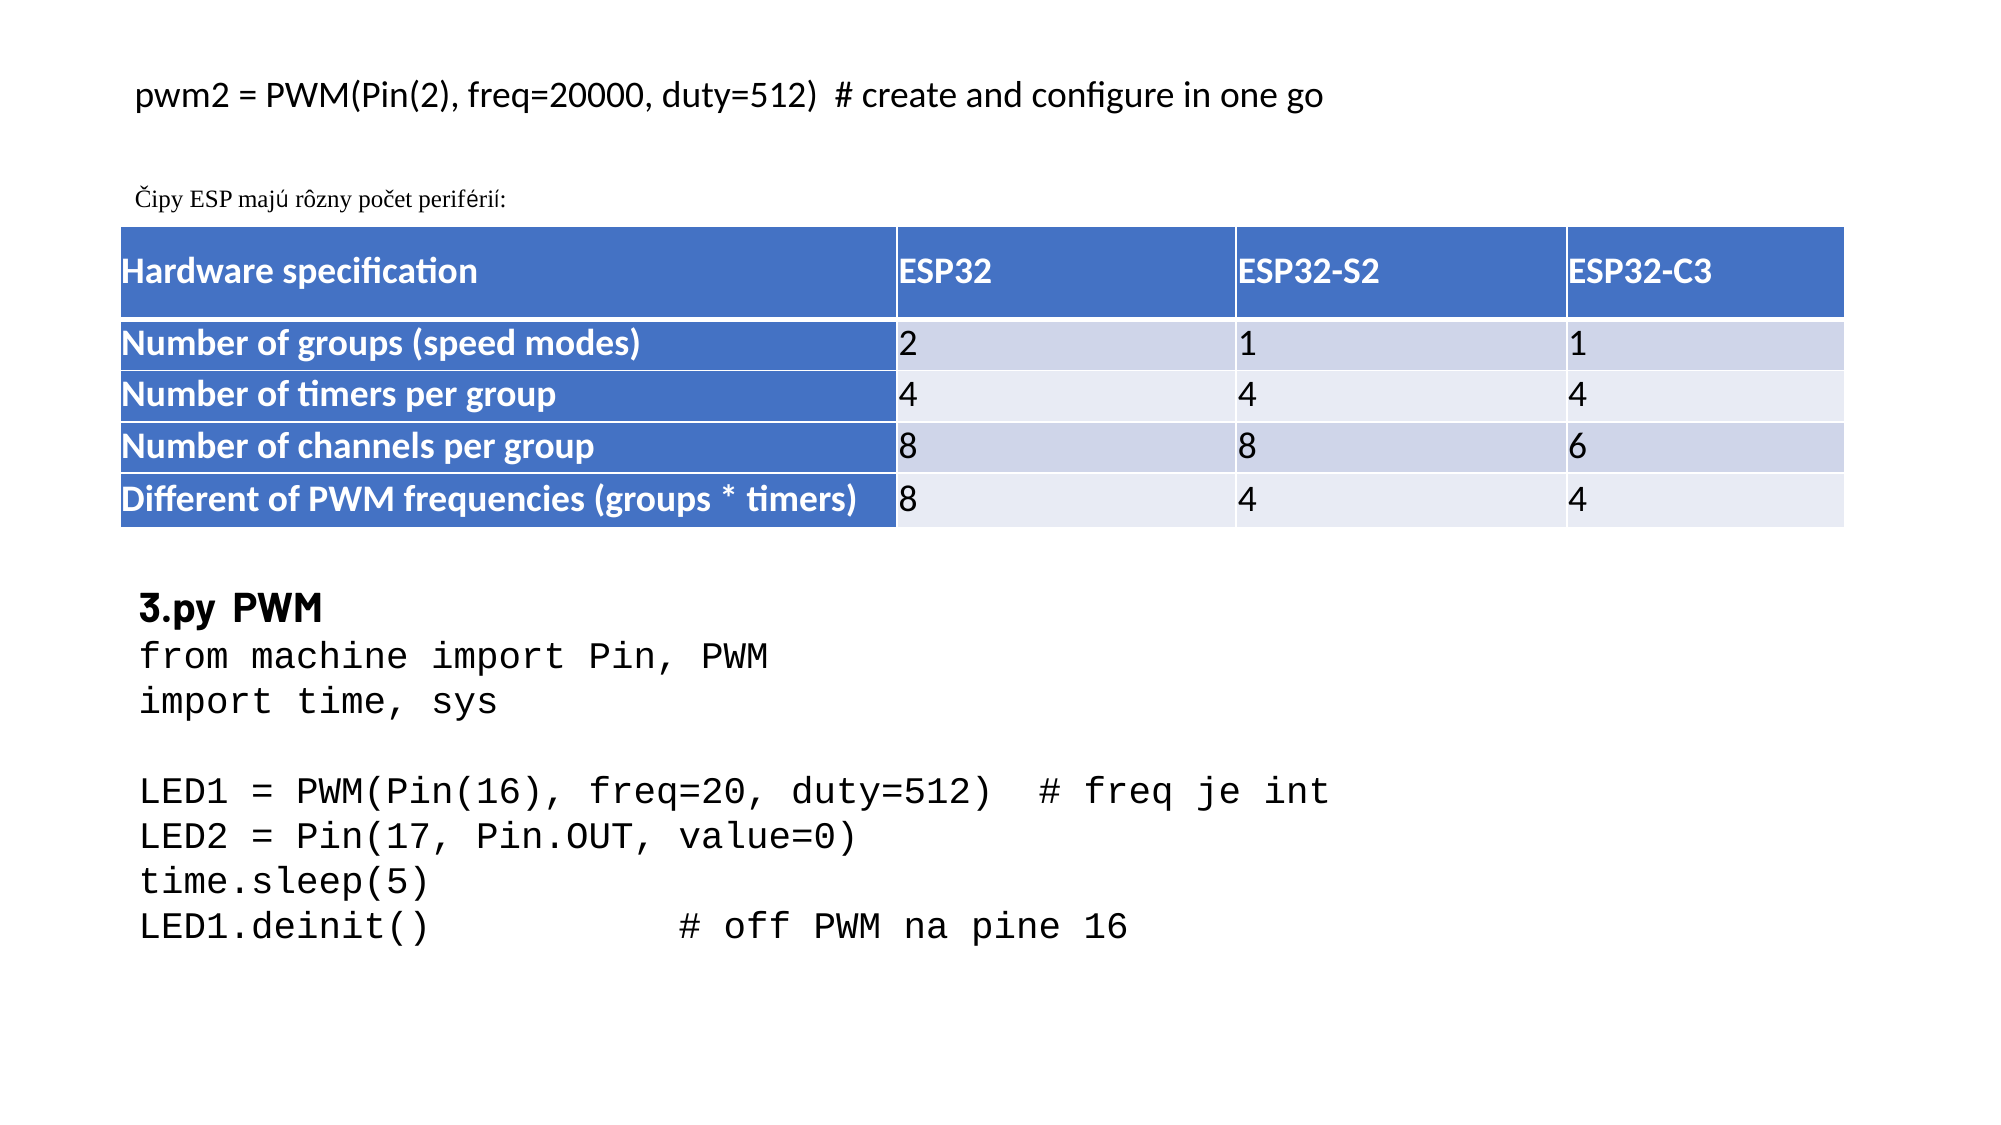

pwm2 = PWM(Pin(2), freq=20000, duty=512)  # create and configure in one go
Čipy ESP majú rôzny počet periférií:

| Hardware specification | ESP32 | ESP32-S2 | ESP32-C3 |
| --- | --- | --- | --- |
| Number of groups (speed modes) | 2 | 1 | 1 |
| Number of timers per group | 4 | 4 | 4 |
| Number of channels per group | 8 | 8 | 6 |
| Different of PWM frequencies (groups \* timers) | 8 | 4 | 4 |
3.py  PWM
from machine import Pin, PWM
import time, sys

LED1 = PWM(Pin(16), freq=20, duty=512)  # freq je int
LED2 = Pin(17, Pin.OUT, value=0)
time.sleep(5)
LED1.deinit()           # off PWM na pine 16